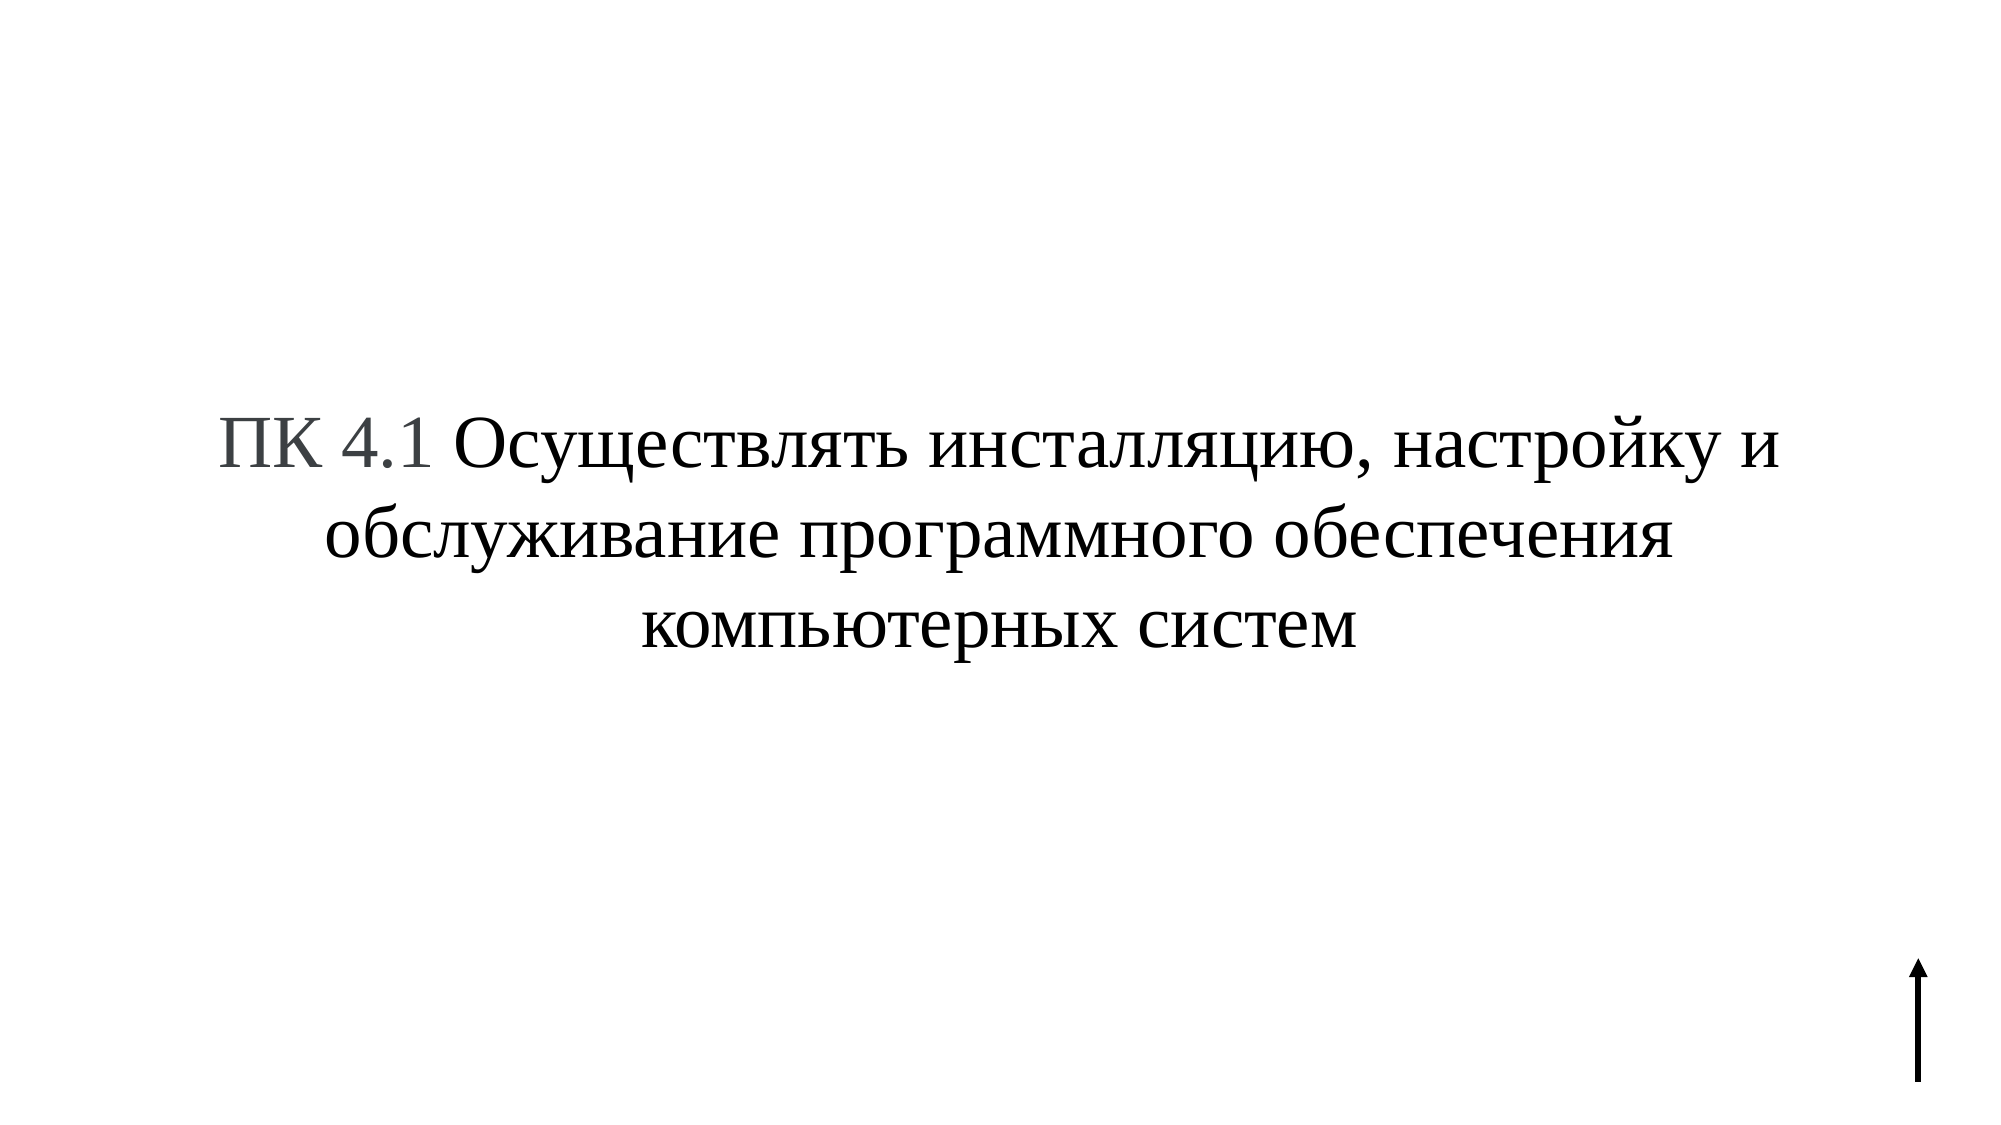

ПК 4.1 Осуществлять инсталляцию, настройку и обслуживание программного обеспечения компьютерных систем